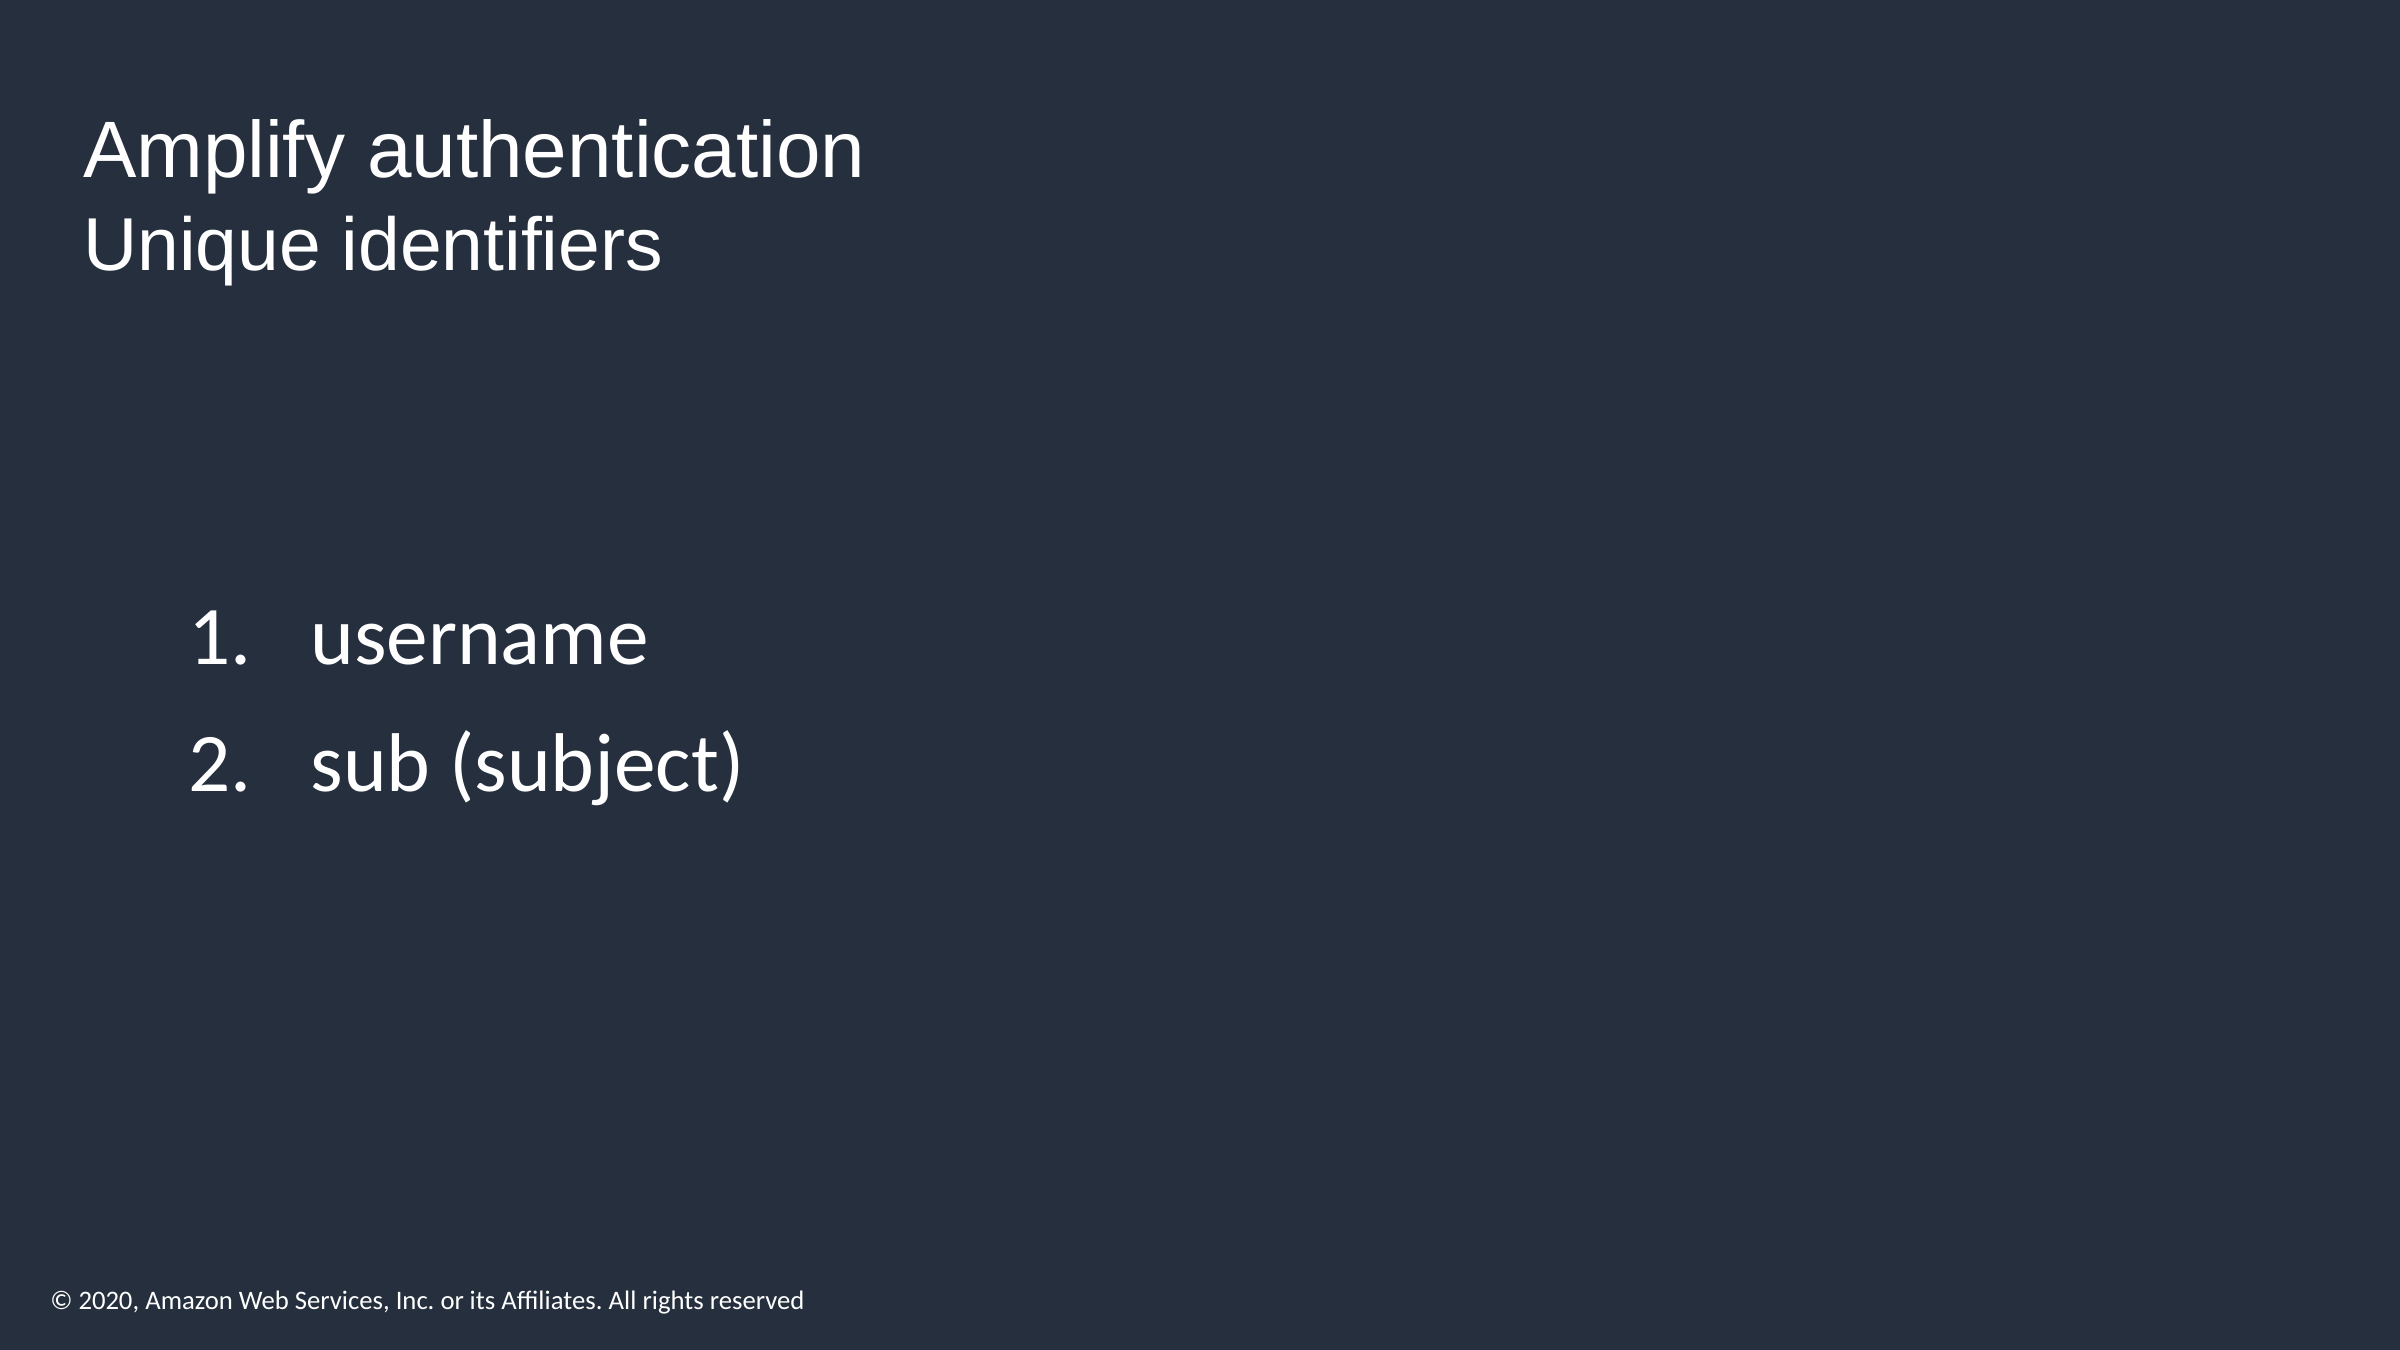

# Amplify authentication
Unique identifiers
username
sub (subject)